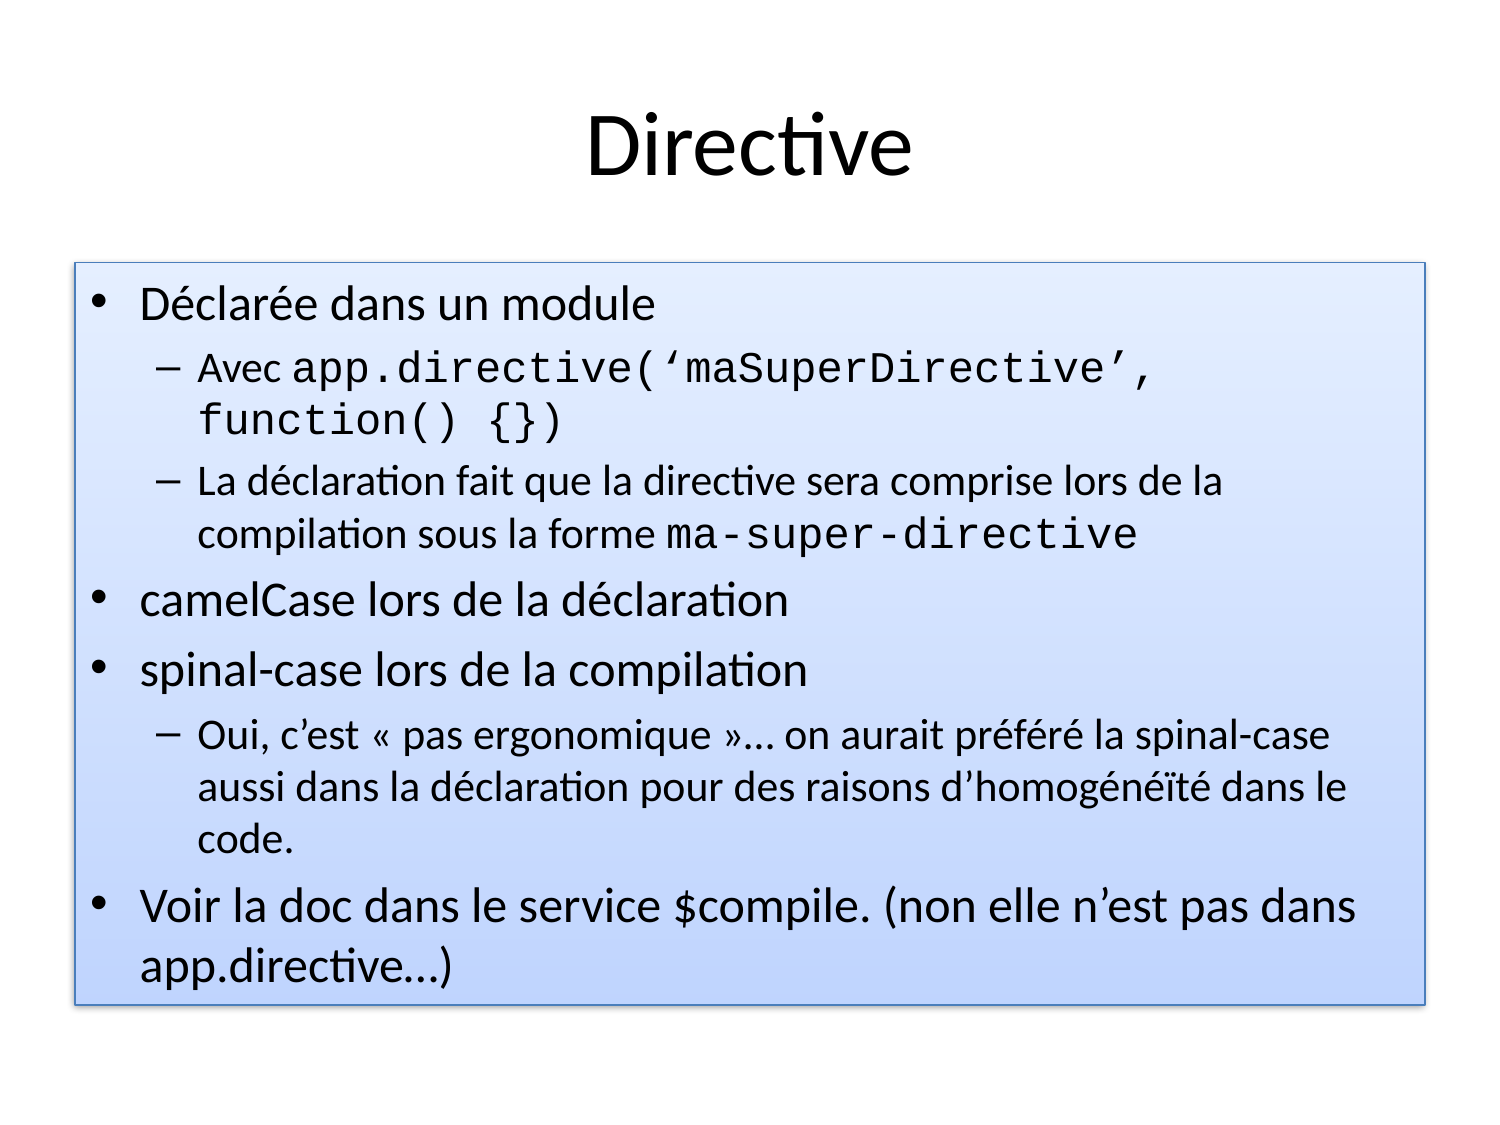

# Directive
Déclarée dans un module
Avec app.directive(‘maSuperDirective’, function() {})
La déclaration fait que la directive sera comprise lors de la compilation sous la forme ma-super-directive
camelCase lors de la déclaration
spinal-case lors de la compilation
Oui, c’est « pas ergonomique »… on aurait préféré la spinal-case aussi dans la déclaration pour des raisons d’homogénéïté dans le code.
Voir la doc dans le service $compile. (non elle n’est pas dans app.directive…)